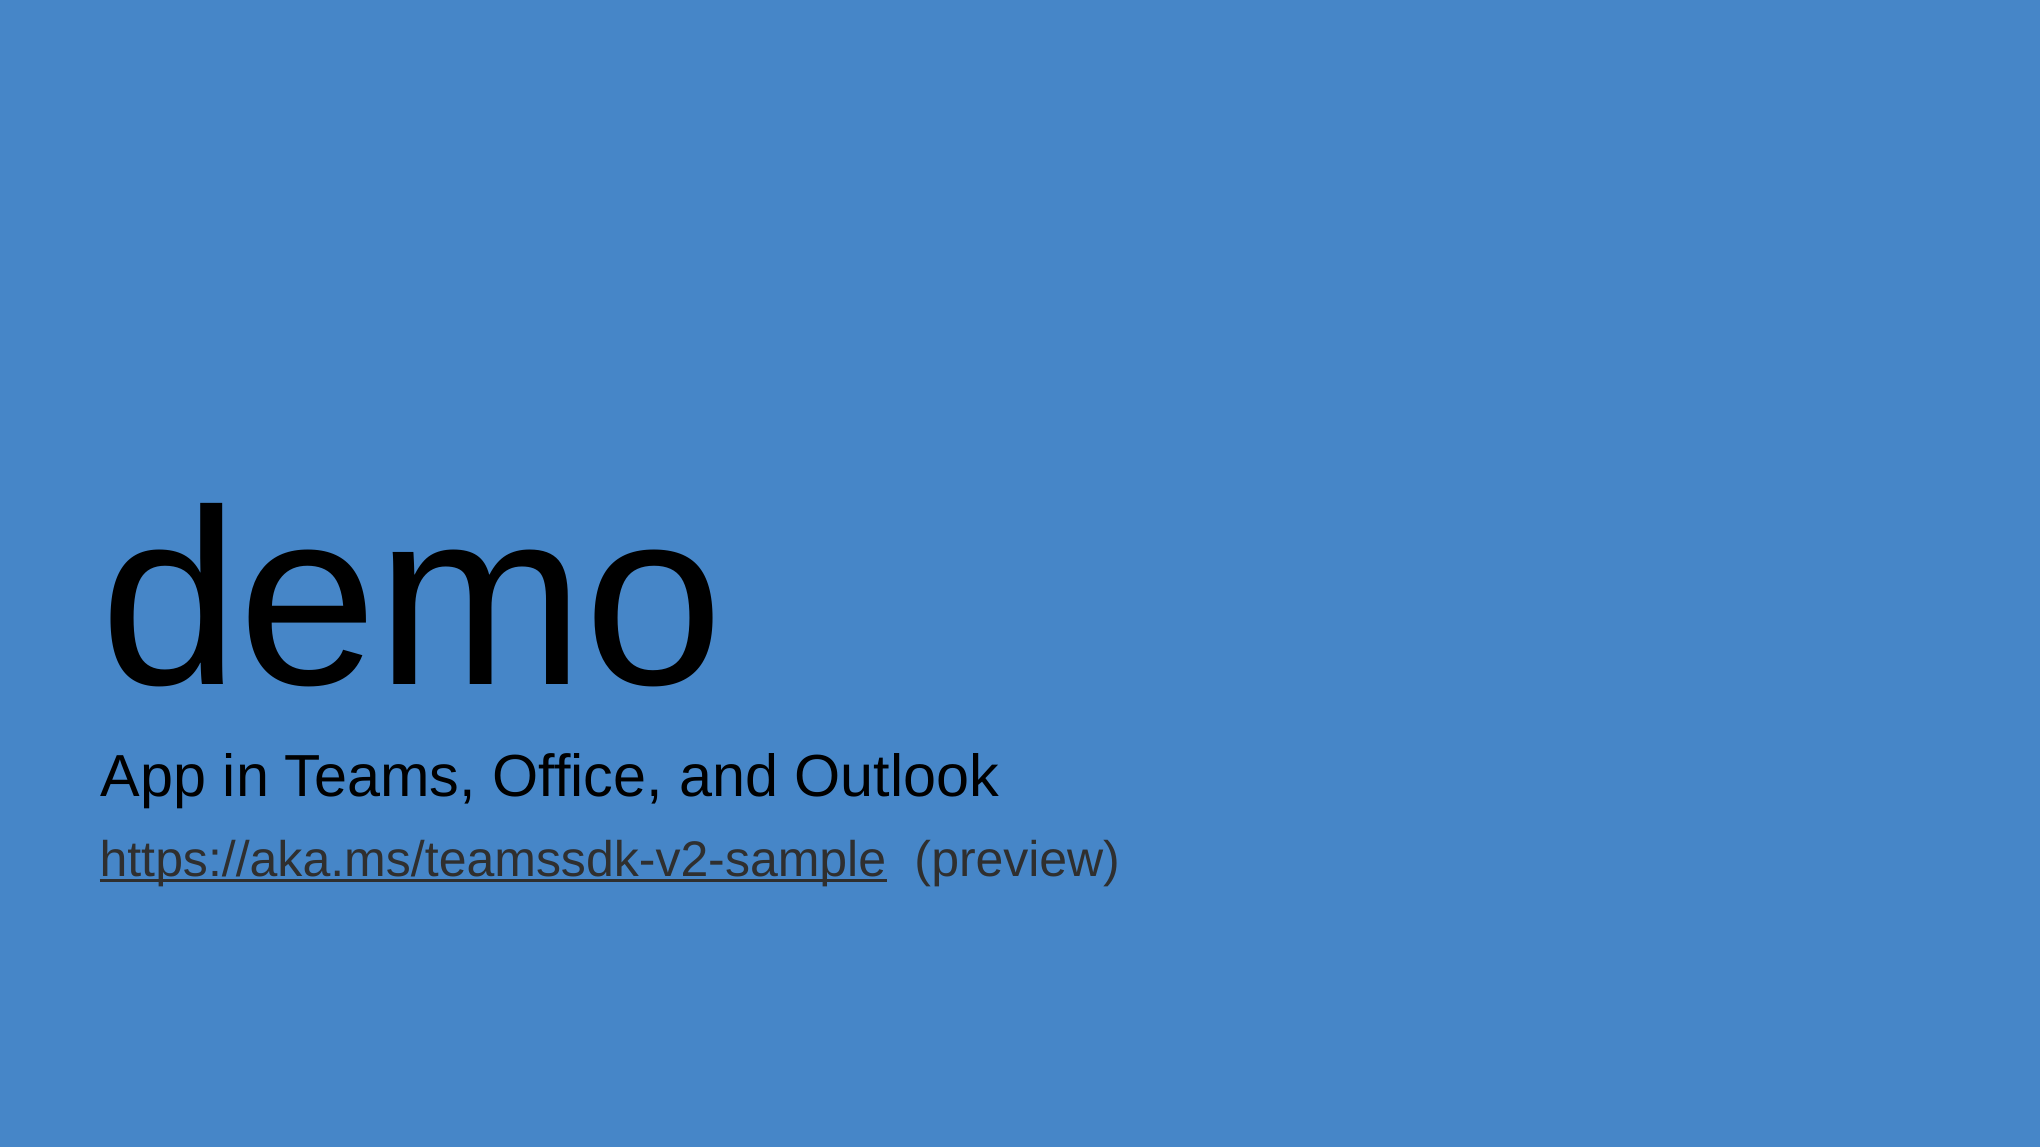

# demo
App in Teams, Office, and Outlook
https://aka.ms/teamssdk-v2-sample  (preview)